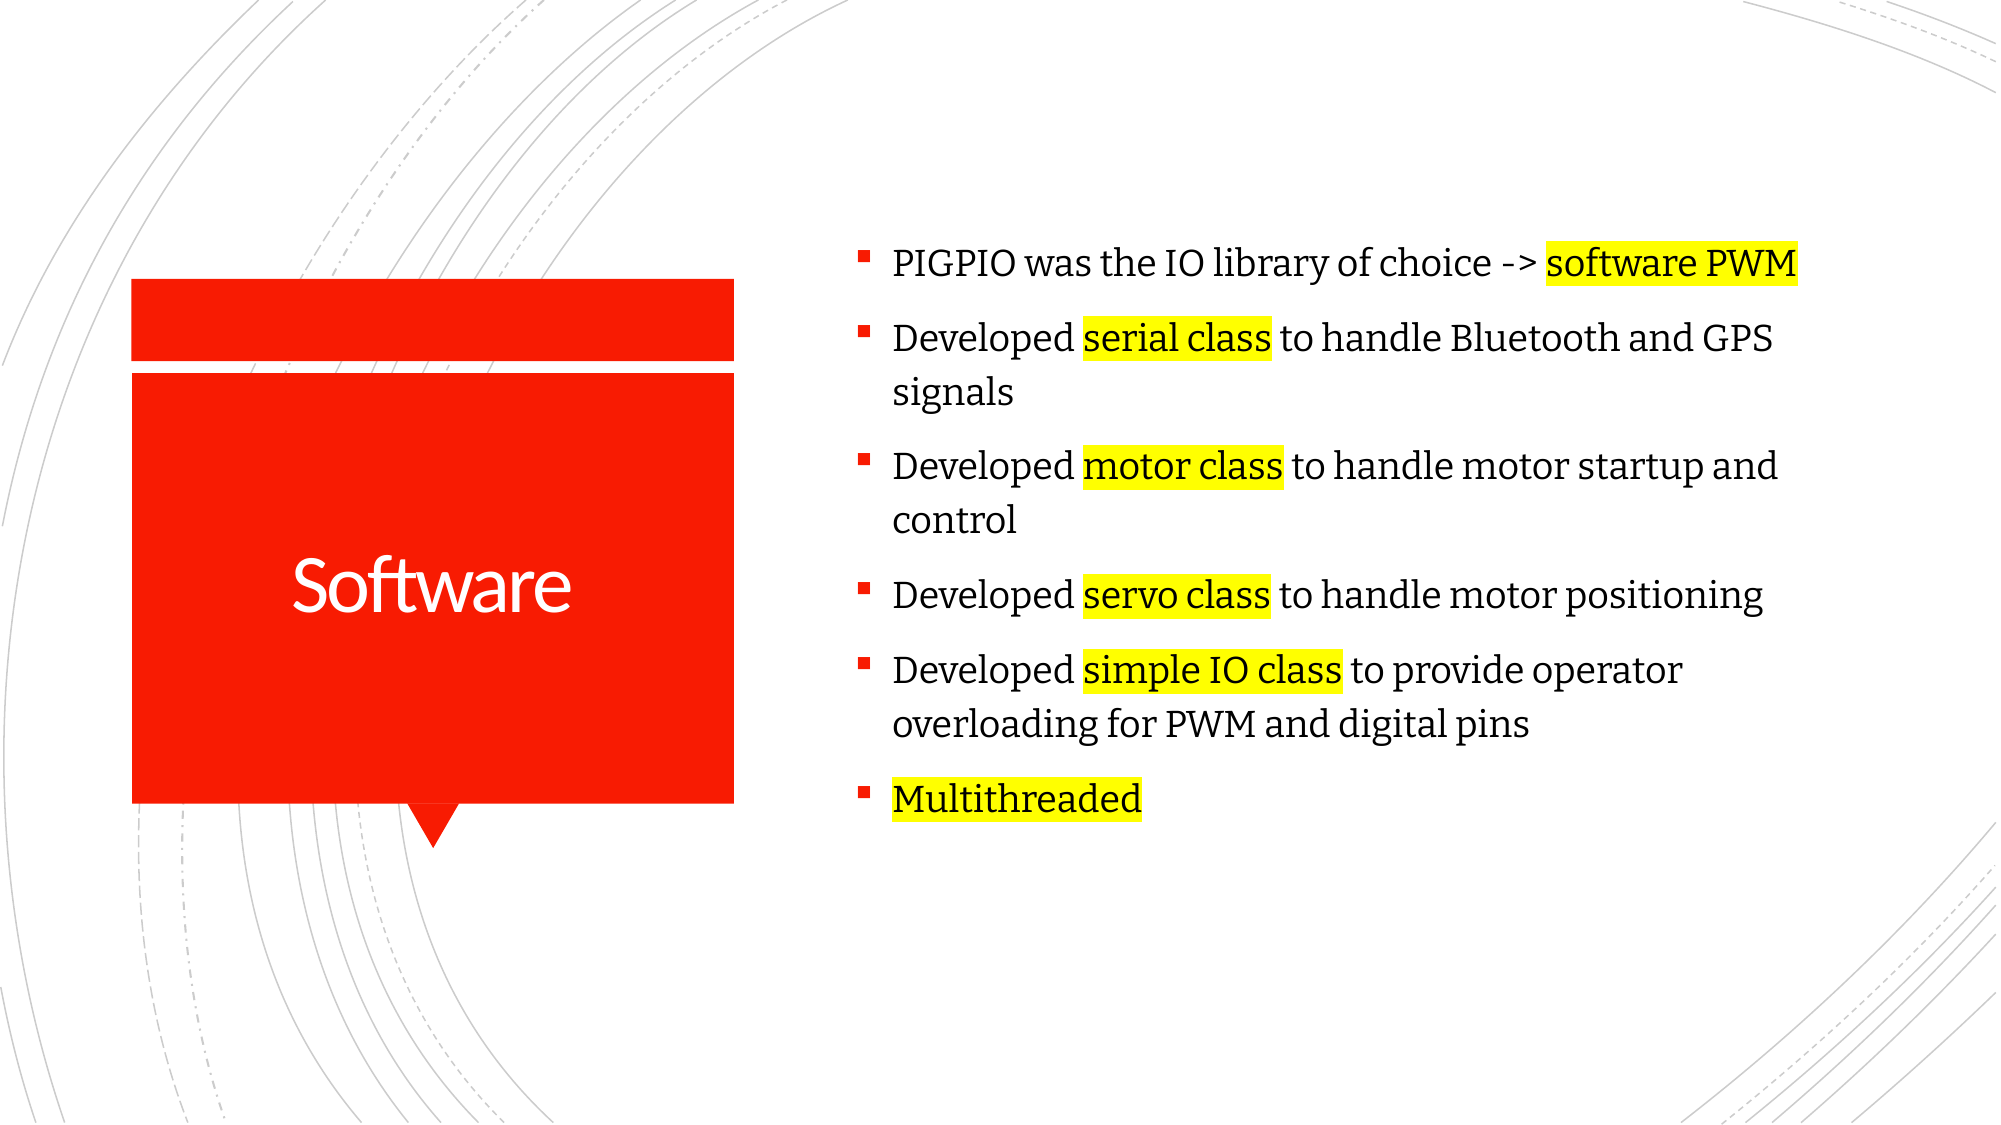

PIGPIO was the IO library of choice -> software PWM
Developed serial class to handle Bluetooth and GPS signals
Developed motor class to handle motor startup and control
Developed servo class to handle motor positioning
Developed simple IO class to provide operator overloading for PWM and digital pins
Multithreaded

# Software